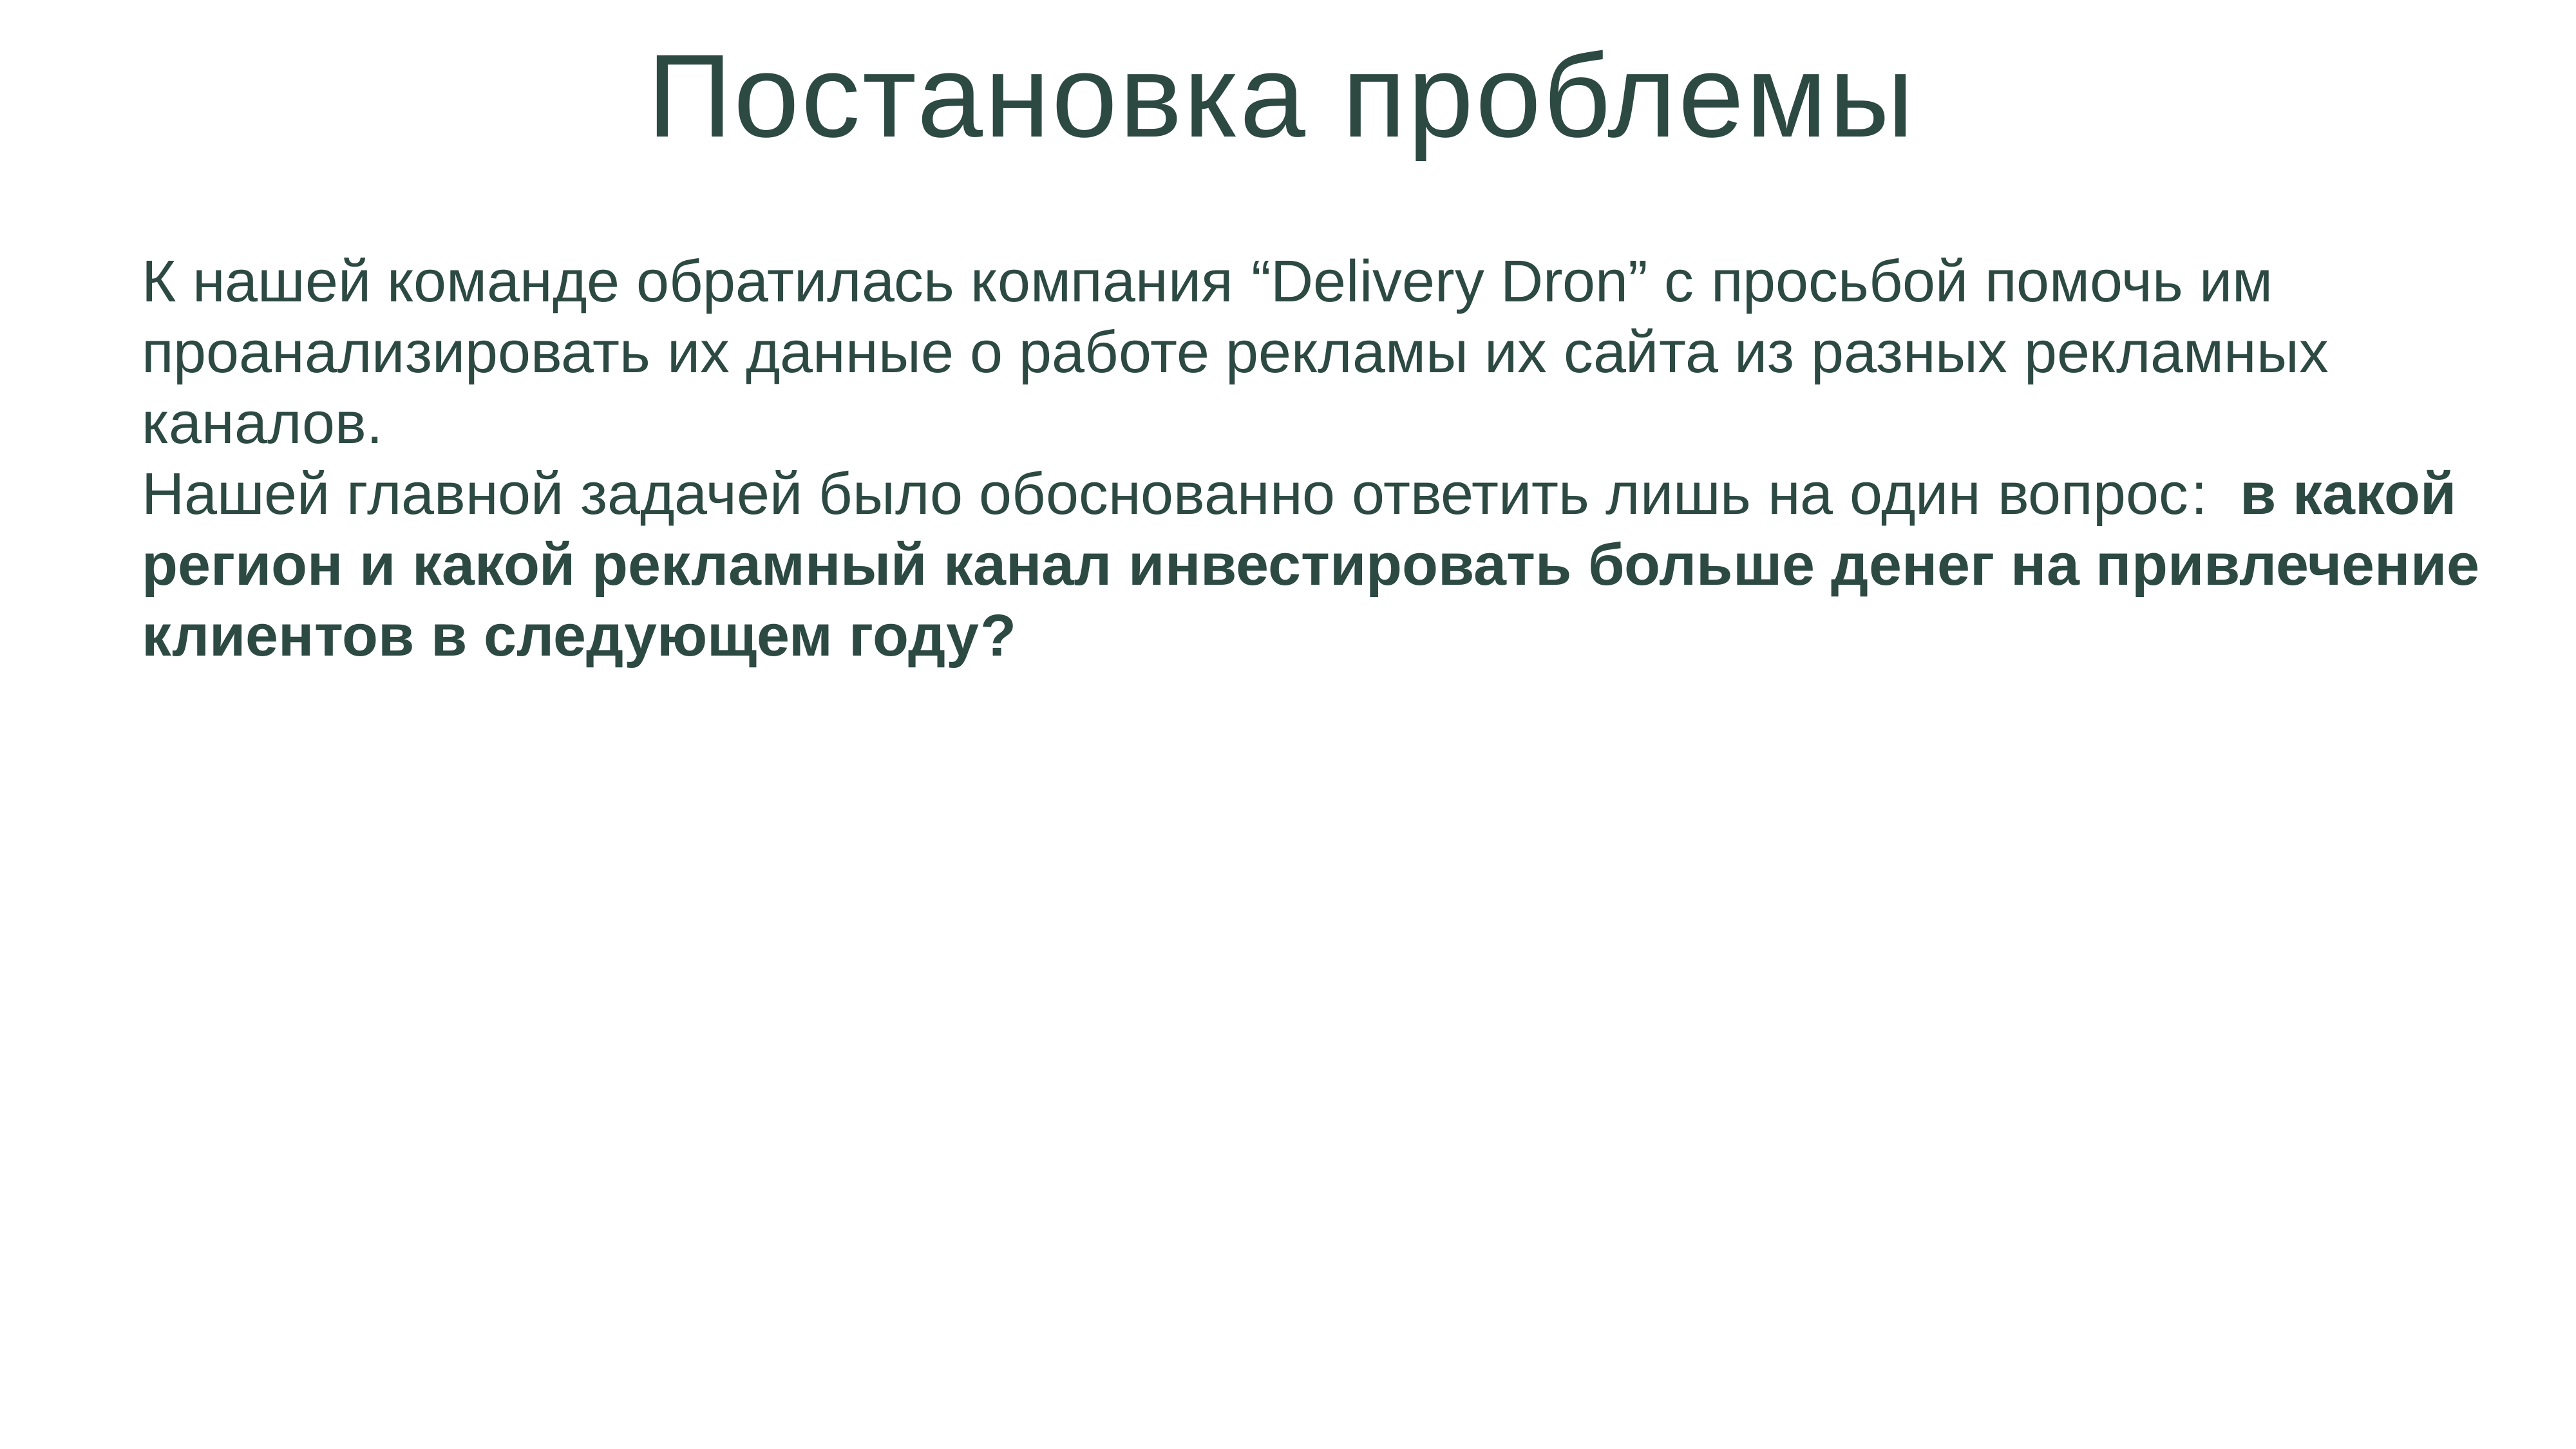

# Постановка проблемы
К нашей команде обратилась компания “Delivery Dron” c просьбой помочь им проанализировать их данные о работе рекламы их сайта из разных рекламных каналов.
Нашей главной задачей было обоснованно ответить лишь на один вопрос:  в какой регион и какой рекламный канал инвестировать больше денег на привлечение клиентов в следующем году?